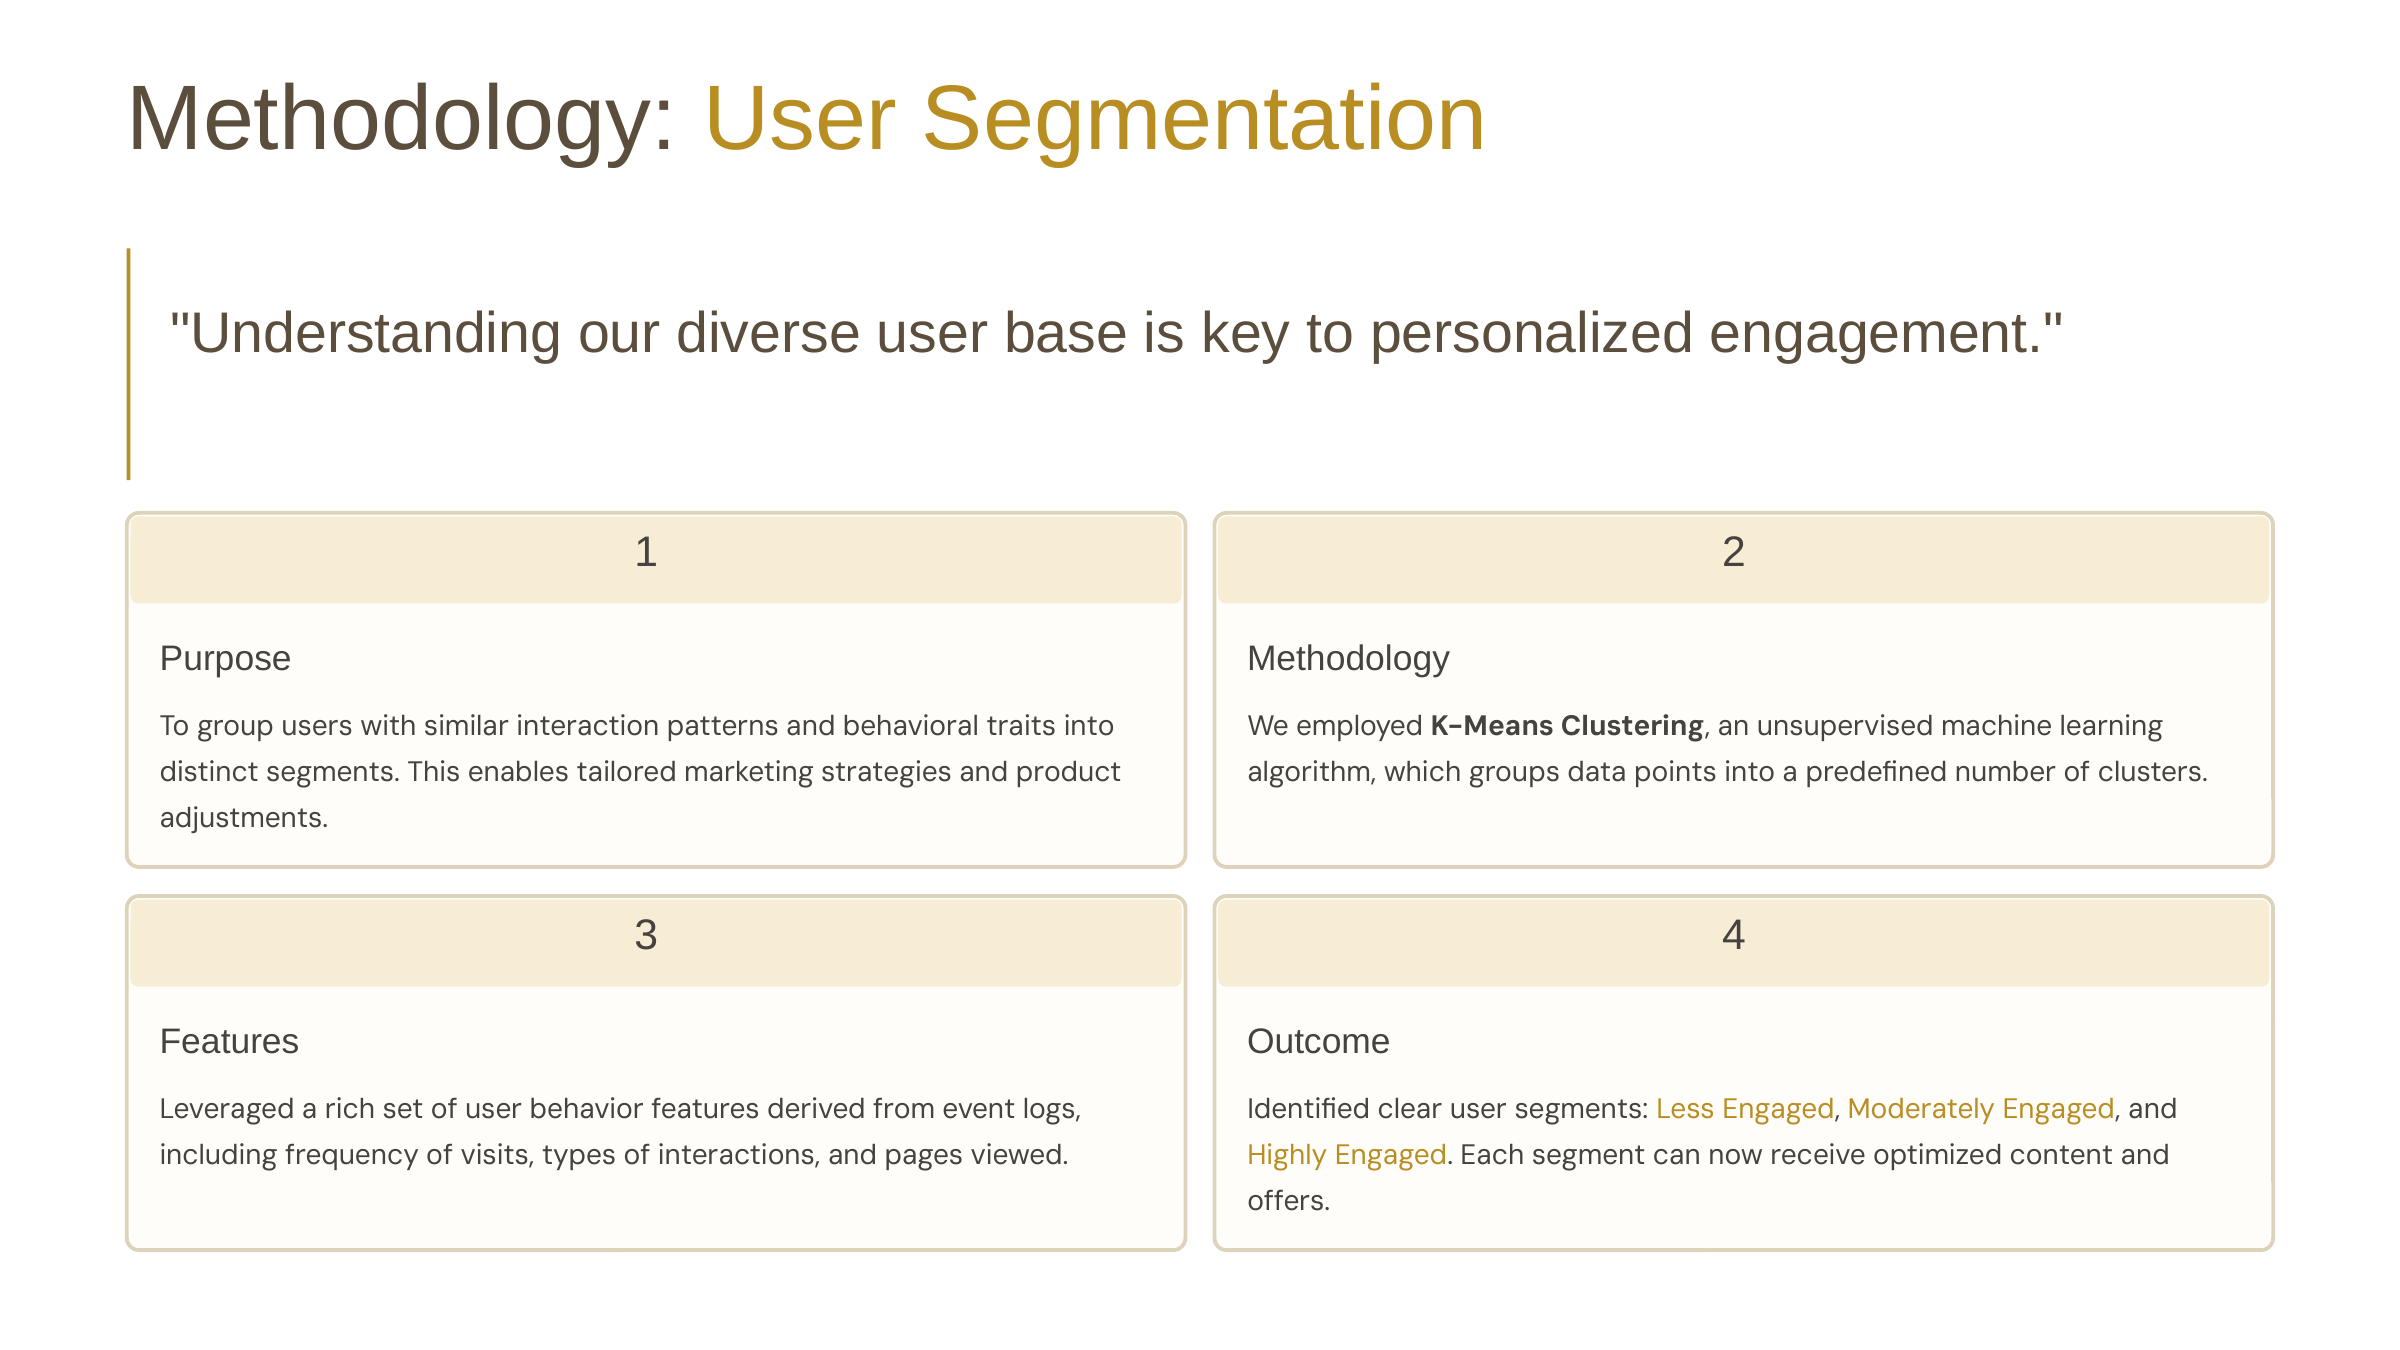

Methodology: User Segmentation

"Understanding our diverse user base is key to personalized engagement."

1
2
Purpose
Methodology
To group users with similar interaction patterns and behavioral traits into distinct segments. This enables tailored marketing strategies and product adjustments.
We employed K-Means Clustering, an unsupervised machine learning algorithm, which groups data points into a predefined number of clusters.

3
4
Features
Outcome
Leveraged a rich set of user behavior features derived from event logs, including frequency of visits, types of interactions, and pages viewed.
Identified clear user segments: Less Engaged, Moderately Engaged, and Highly Engaged. Each segment can now receive optimized content and offers.